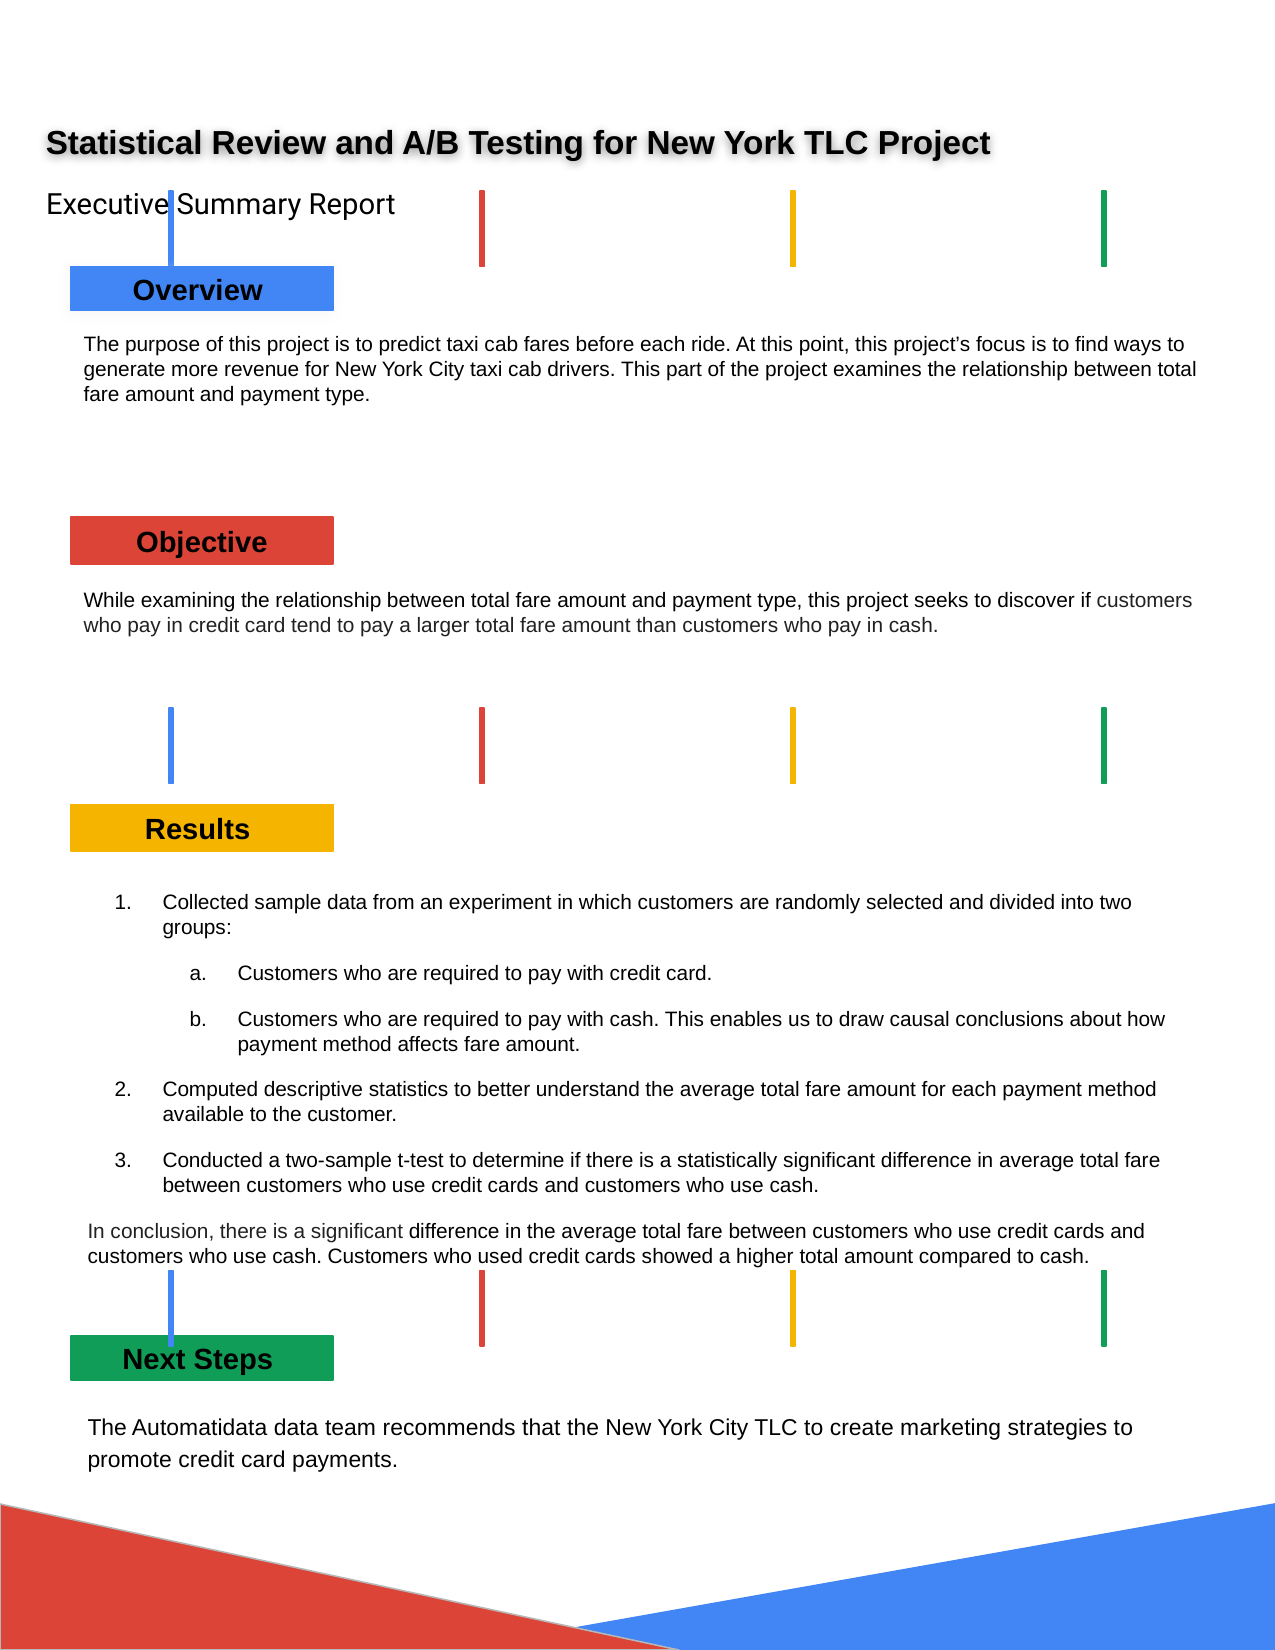

Statistical Review and A/B Testing for New York TLC Project
Executive Summary Report
The purpose of this project is to predict taxi cab fares before each ride. At this point, this project’s focus is to find ways to generate more revenue for New York City taxi cab drivers. This part of the project examines the relationship between total fare amount and payment type.
While examining the relationship between total fare amount and payment type, this project seeks to discover if customers who pay in credit card tend to pay a larger total fare amount than customers who pay in cash.

Collected sample data from an experiment in which customers are randomly selected and divided into two groups:
Customers who are required to pay with credit card.
Customers who are required to pay with cash. This enables us to draw causal conclusions about how payment method affects fare amount.
Computed descriptive statistics to better understand the average total fare amount for each payment method available to the customer.
Conducted a two-sample t-test to determine if there is a statistically significant difference in average total fare between customers who use credit cards and customers who use cash.
In conclusion, there is a significant difference in the average total fare between customers who use credit cards and customers who use cash. Customers who used credit cards showed a higher total amount compared to cash.
The Automatidata data team recommends that the New York City TLC to create marketing strategies to promote credit card payments.